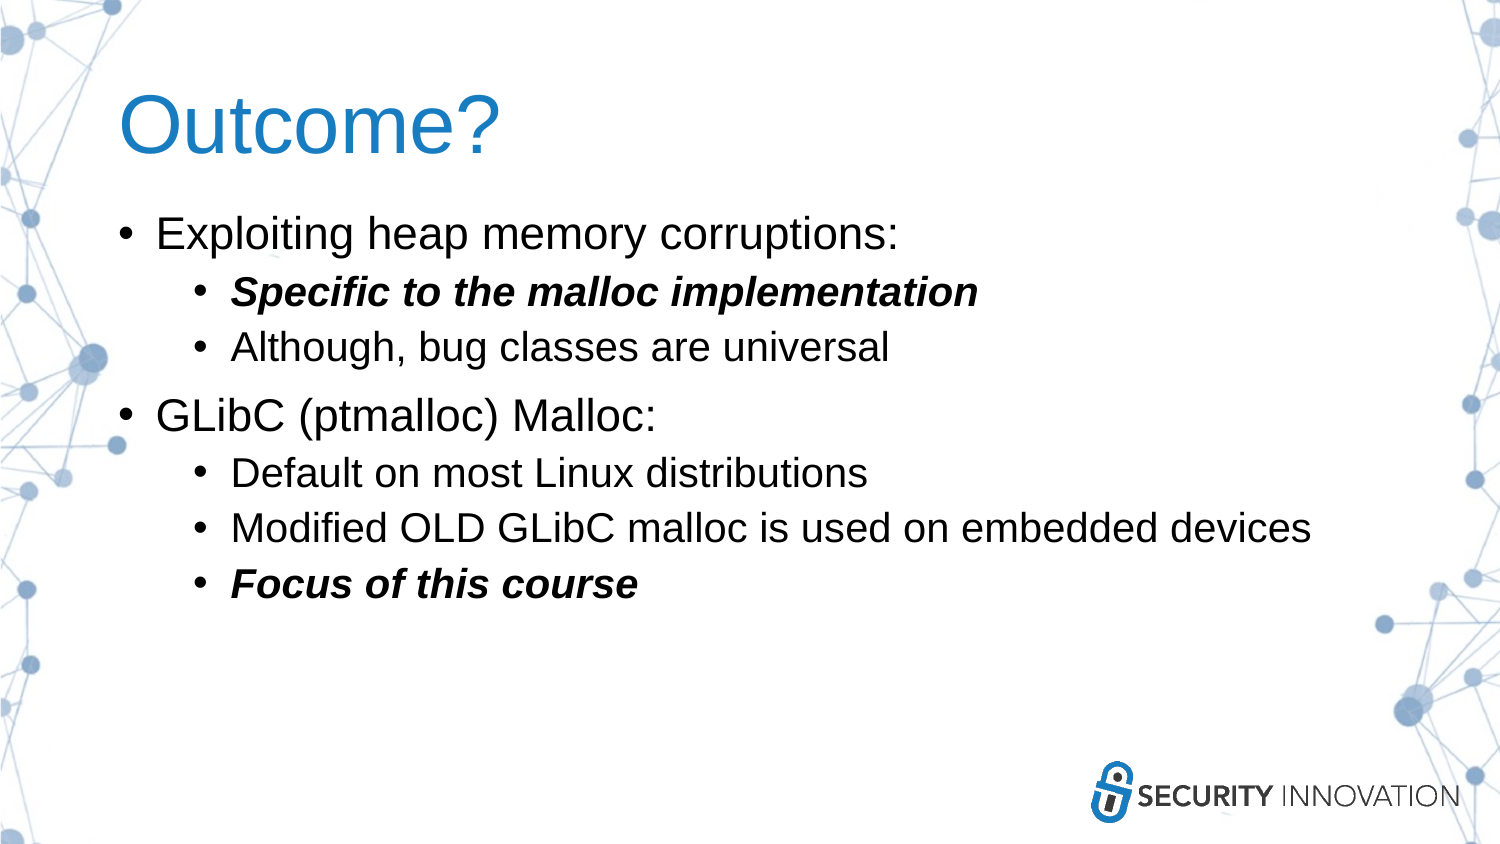

# Outcome?
Exploiting heap memory corruptions:
Specific to the malloc implementation
Although, bug classes are universal
GLibC (ptmalloc) Malloc:
Default on most Linux distributions
Modified OLD GLibC malloc is used on embedded devices
Focus of this course